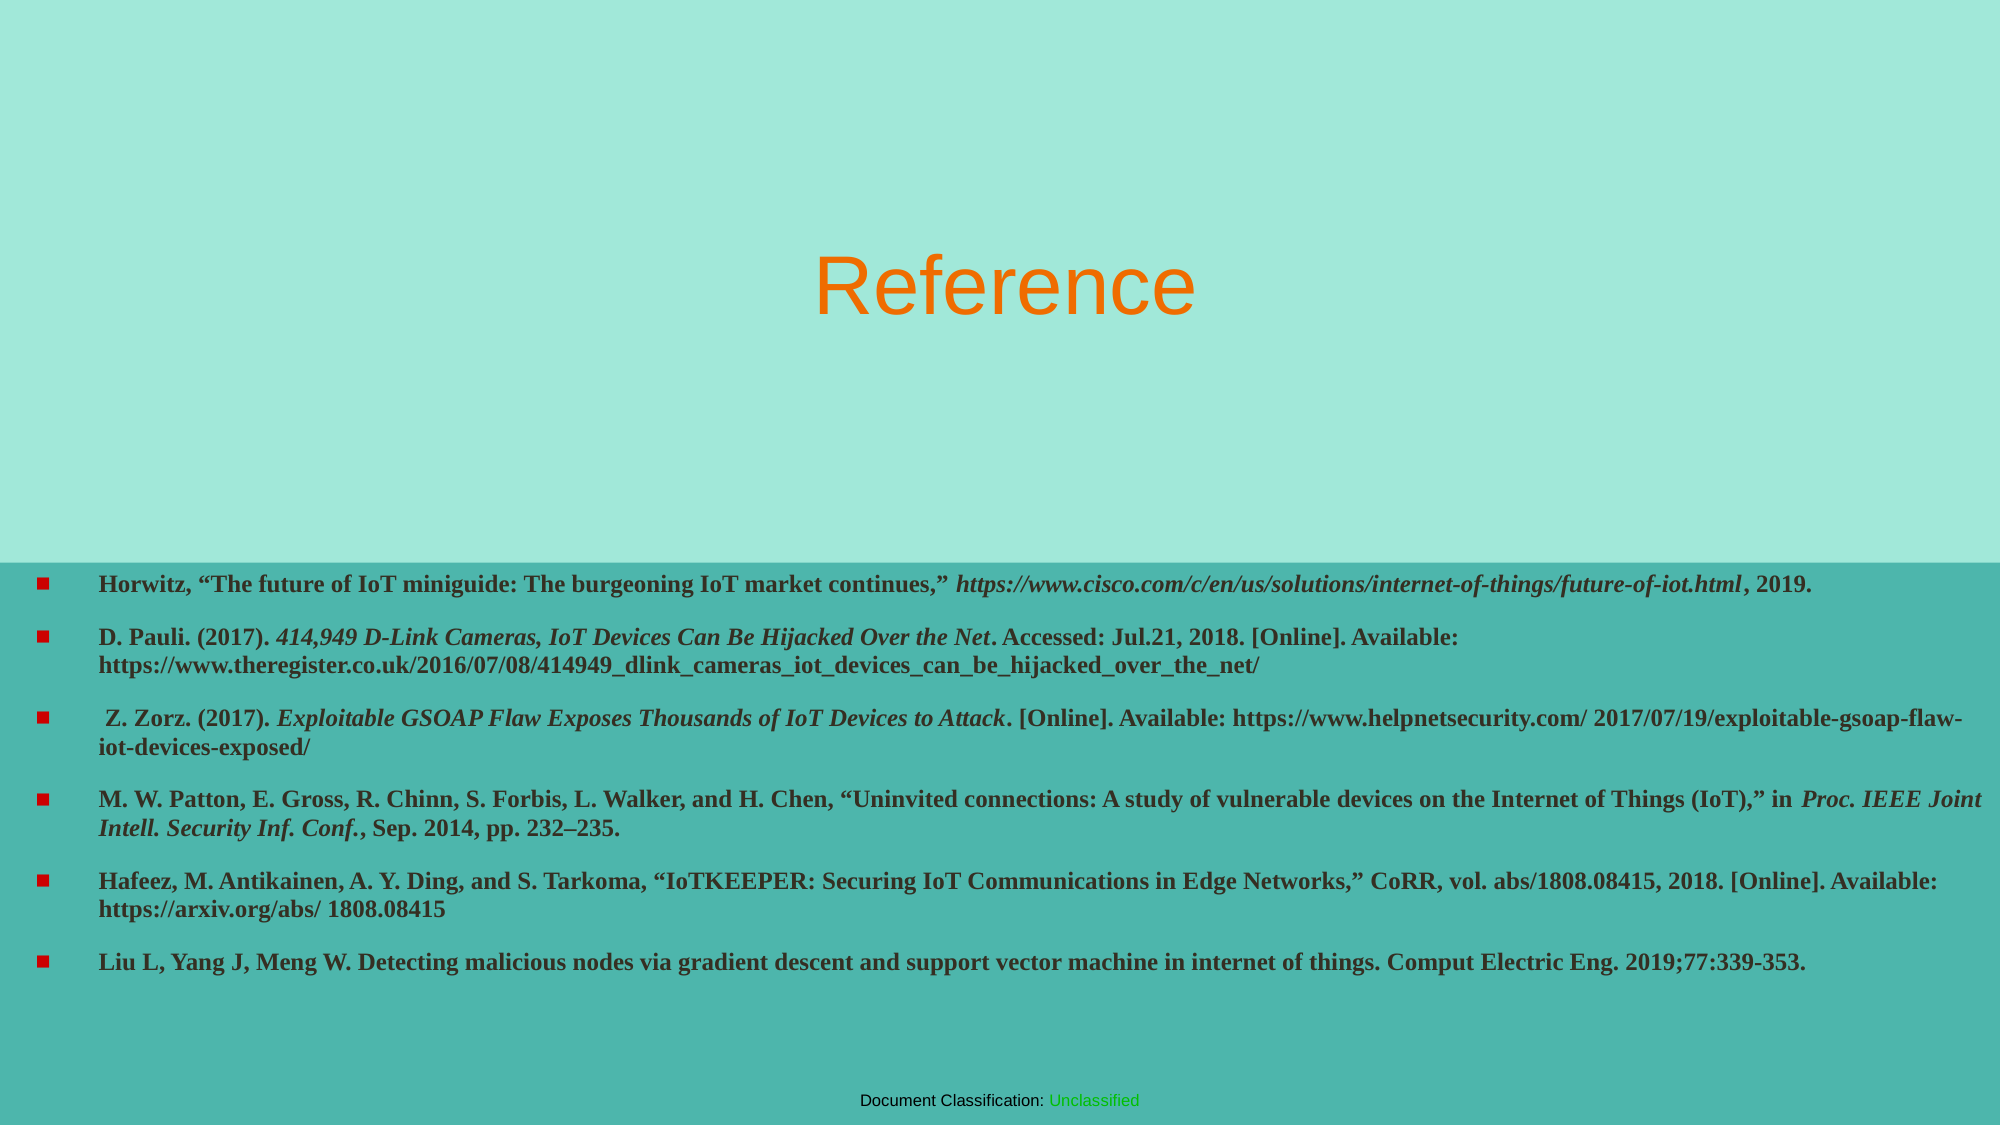

# Reference
Horwitz, “The future of IoT miniguide: The burgeoning IoT market continues,” https://www.cisco.com/c/en/us/solutions/internet-of-things/future-of-iot.html, 2019.
D. Pauli. (2017). 414,949 D-Link Cameras, IoT Devices Can Be Hijacked Over the Net. Accessed: Jul.21, 2018. [Online]. Available: https://www.theregister.co.uk/2016/07/08/414949_dlink_cameras_iot_devices_can_be_hijacked_over_the_net/
 Z. Zorz. (2017). Exploitable GSOAP Flaw Exposes Thousands of IoT Devices to Attack. [Online]. Available: https://www.helpnetsecurity.com/ 2017/07/19/exploitable-gsoap-flaw-iot-devices-exposed/
M. W. Patton, E. Gross, R. Chinn, S. Forbis, L. Walker, and H. Chen, “Uninvited connections: A study of vulnerable devices on the Internet of Things (IoT),” in Proc. IEEE Joint Intell. Security Inf. Conf., Sep. 2014, pp. 232–235.
Hafeez, M. Antikainen, A. Y. Ding, and S. Tarkoma, “IoTKEEPER: Securing IoT Communications in Edge Networks,” CoRR, vol. abs/1808.08415, 2018. [Online]. Available: https://arxiv.org/abs/ 1808.08415
Liu L, Yang J, Meng W. Detecting malicious nodes via gradient descent and support vector machine in internet of things. Comput Electric Eng. 2019;77:339-353.

Document Classification: Unclassified